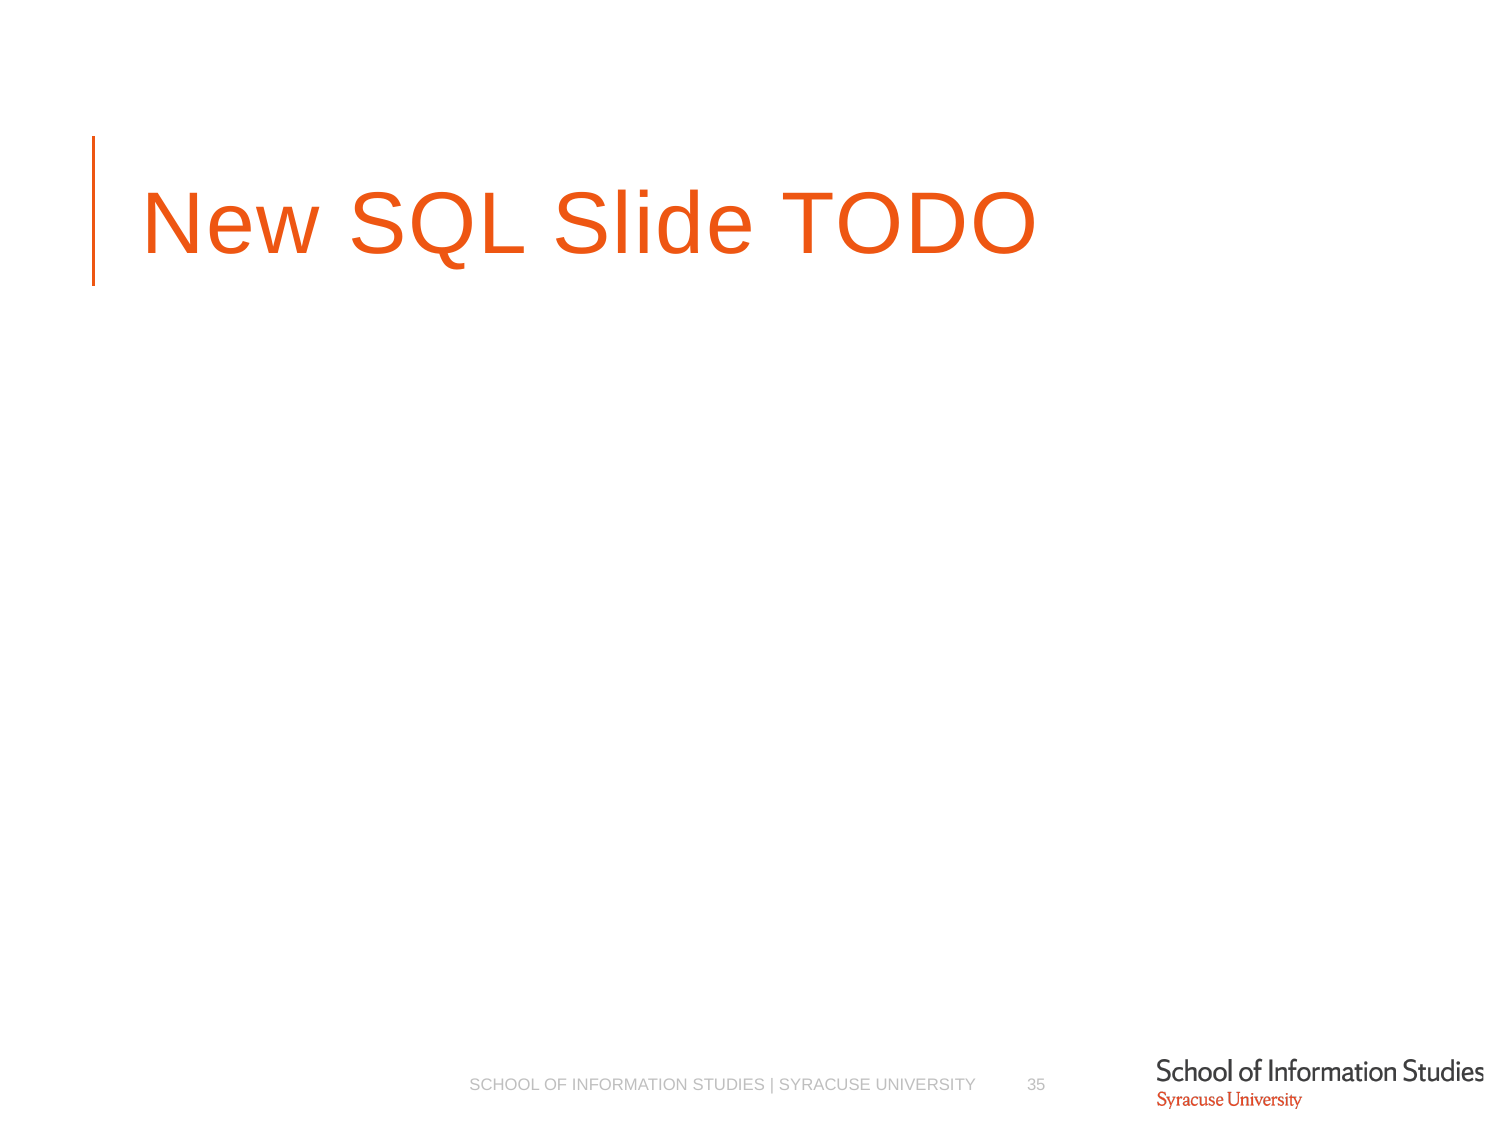

# New SQL Slide TODO

School of Information Studies | Syracuse University
35